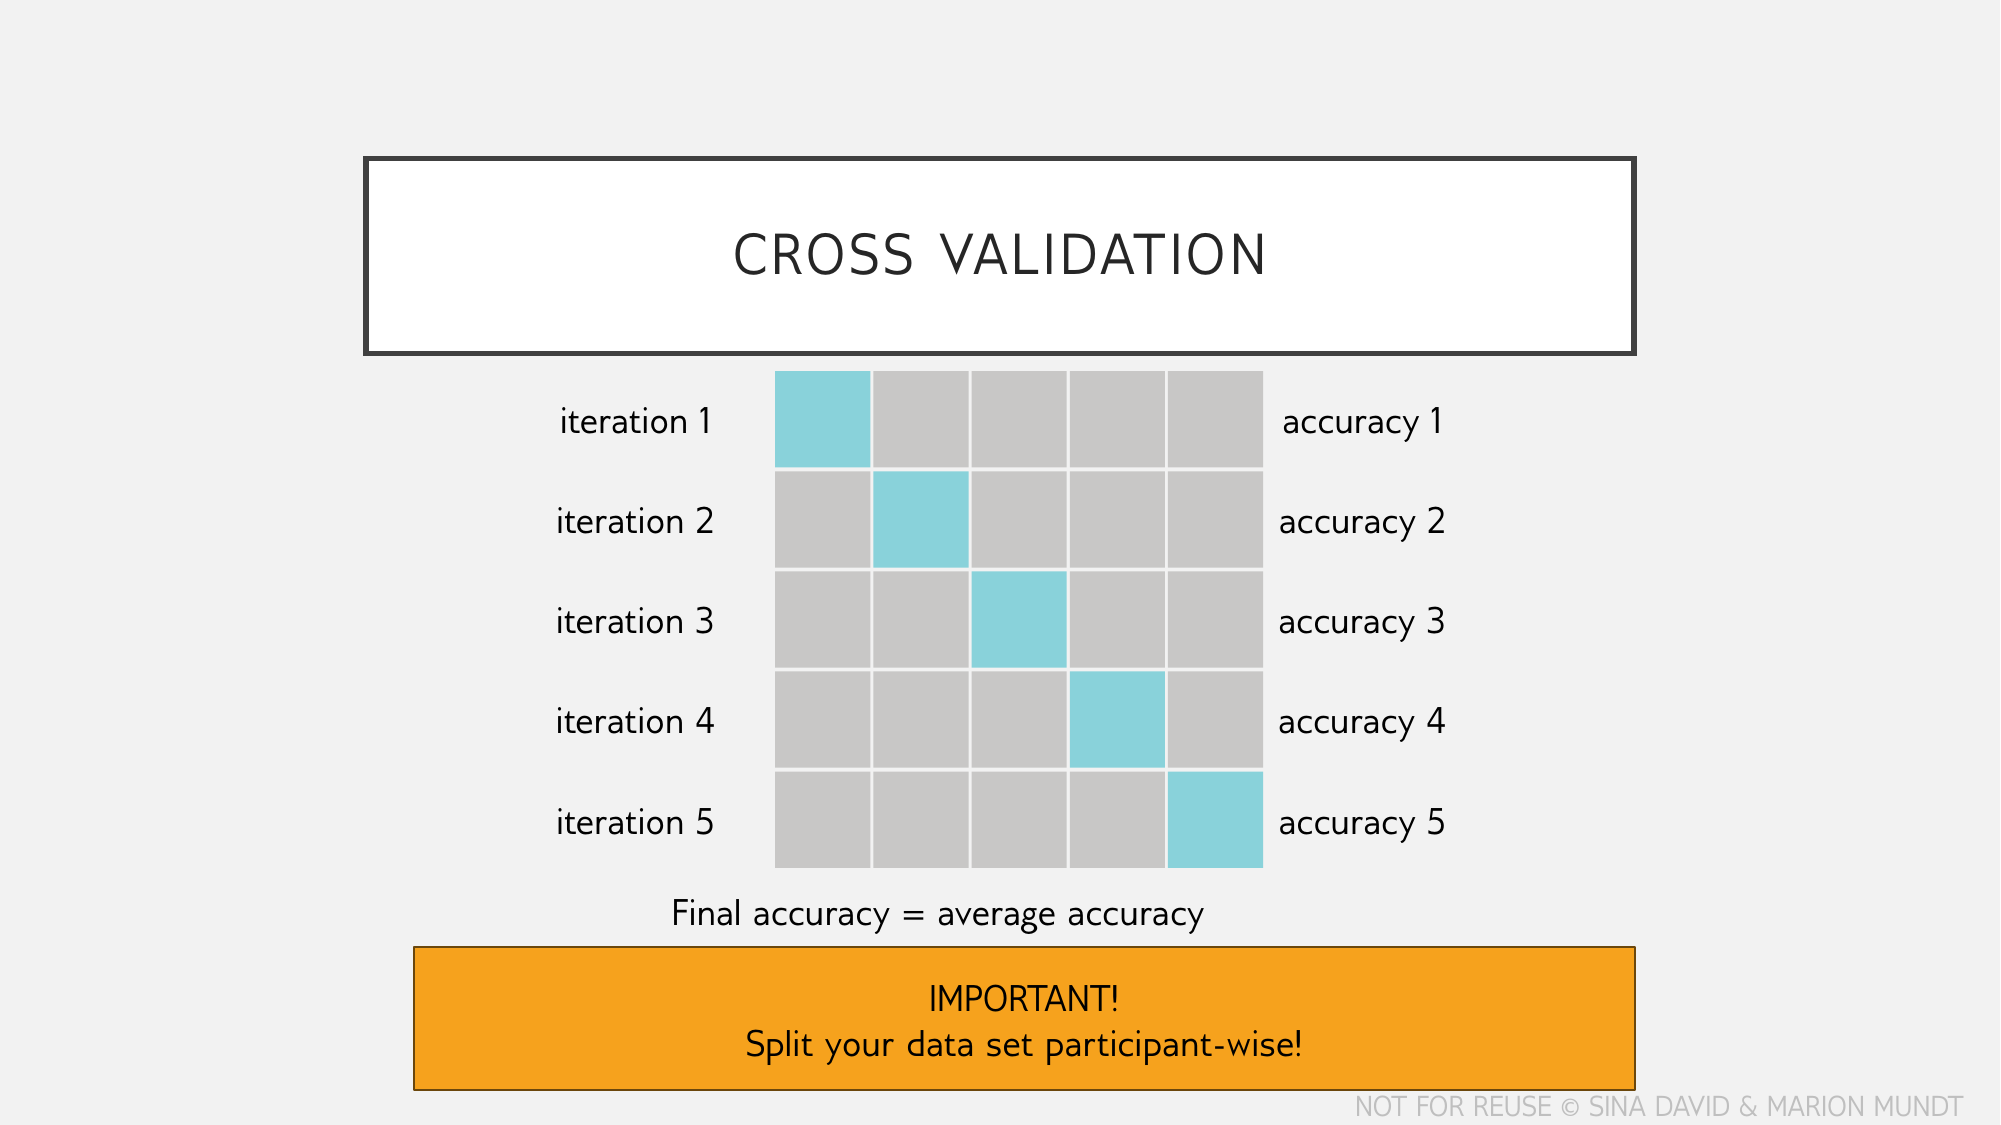

# Cross Validation

iteration 1
accuracy 1

iteration 2
accuracy 2

iteration 3
accuracy 3

iteration 4
accuracy 4

iteration 5
accuracy 5
Final accuracy = average accuracy
IMPORTANT!
Split your data set participant-wise!